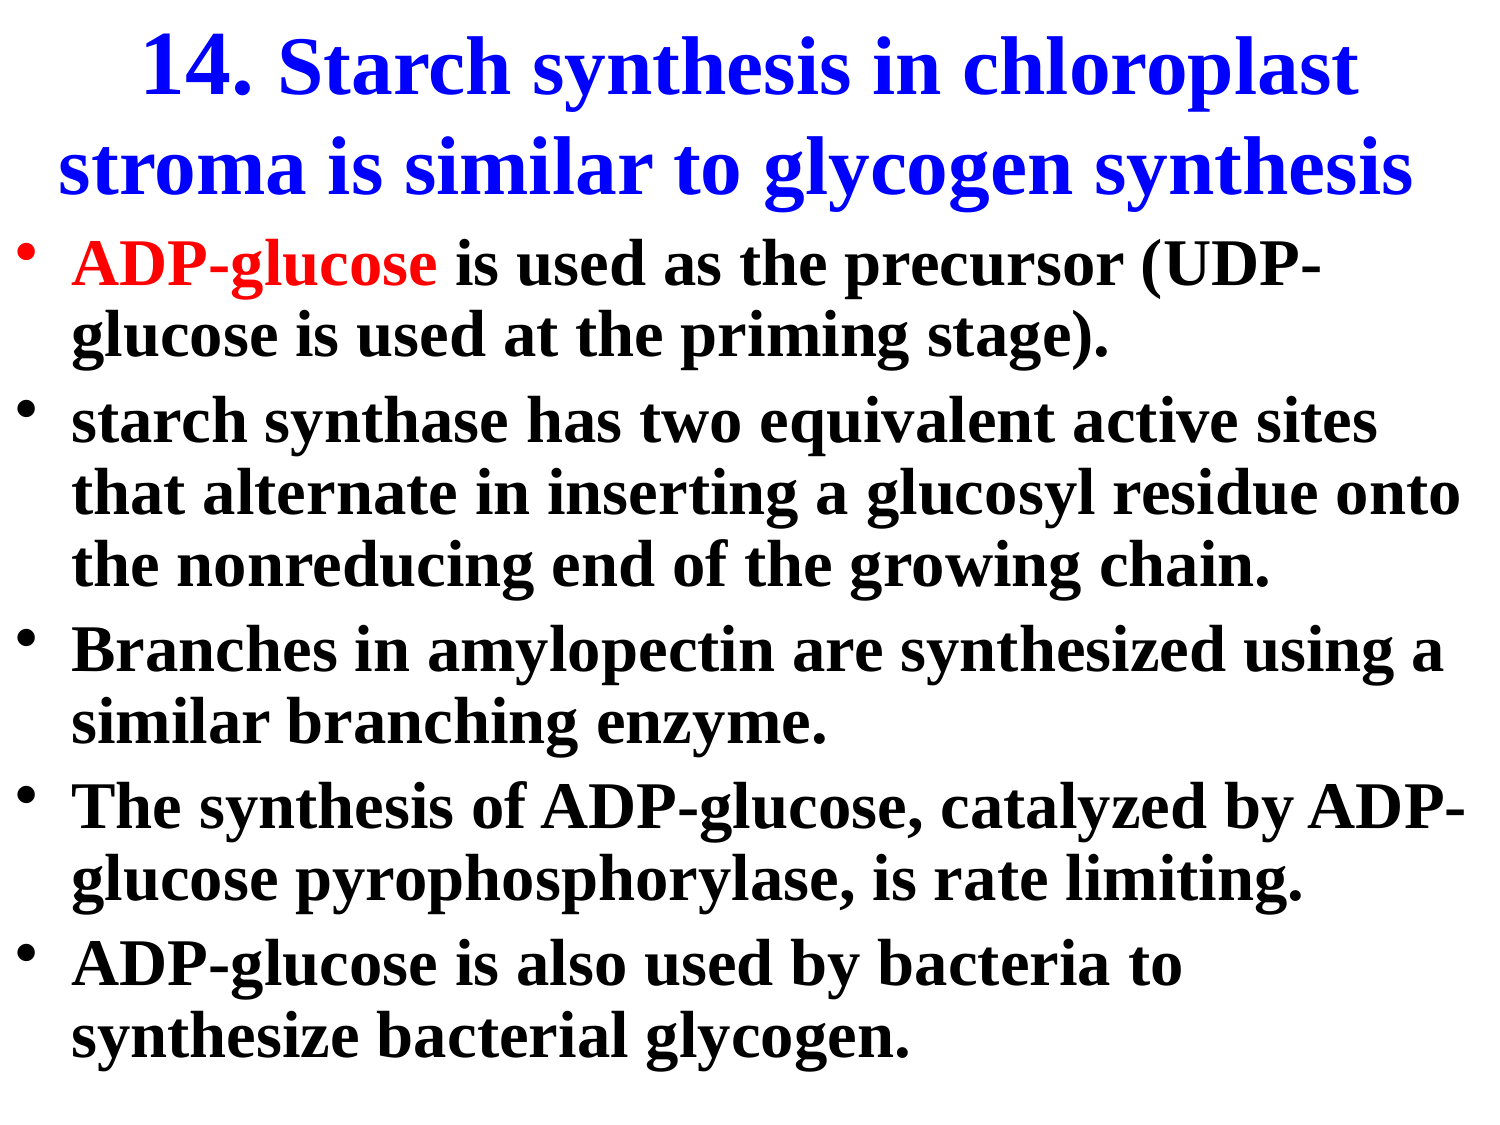

# 14. Starch synthesis in chloroplast stroma is similar to glycogen synthesis
ADP-glucose is used as the precursor (UDP-glucose is used at the priming stage).
starch synthase has two equivalent active sites that alternate in inserting a glucosyl residue onto the nonreducing end of the growing chain.
Branches in amylopectin are synthesized using a similar branching enzyme.
The synthesis of ADP-glucose, catalyzed by ADP-glucose pyrophosphorylase, is rate limiting.
ADP-glucose is also used by bacteria to synthesize bacterial glycogen.